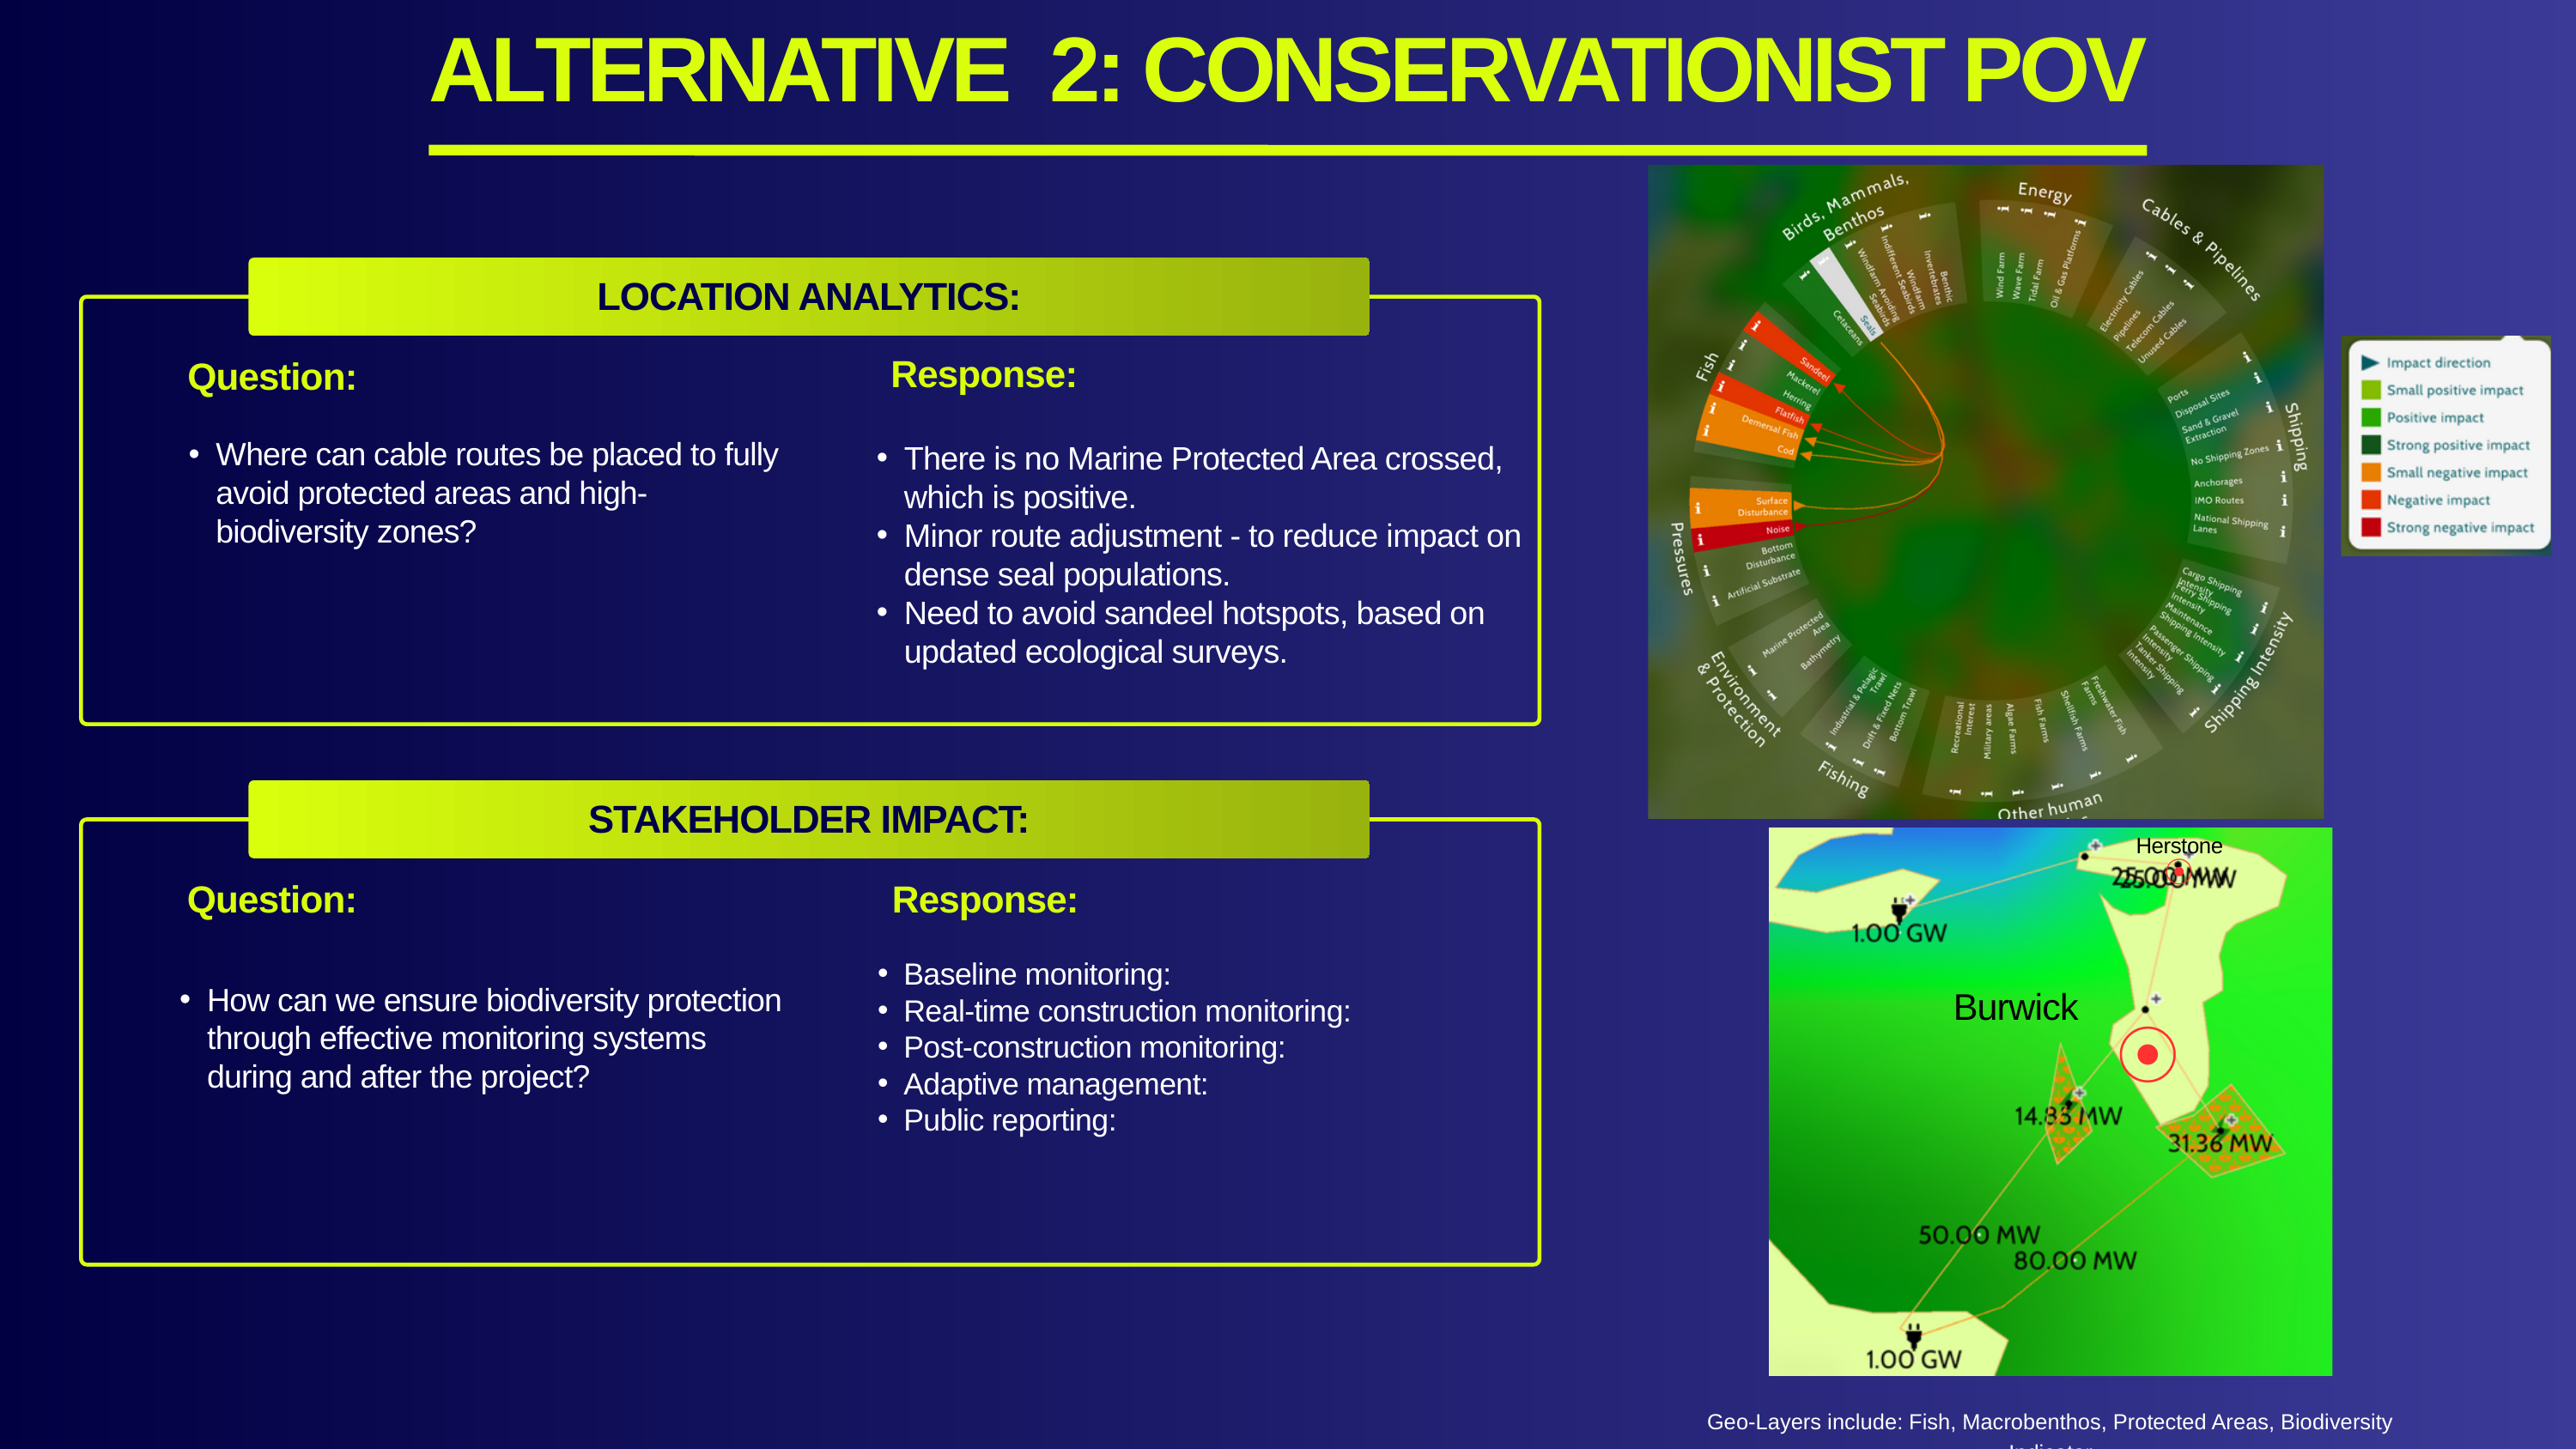

ALTERNATIVE  2: CONSERVATIONIST POV

LOCATION ANALYTICS:

Response:
Question:
Where can cable routes be placed to fully avoid protected areas and high-biodiversity zones?
There is no Marine Protected Area crossed, which is positive.
Minor route adjustment - to reduce impact on dense seal populations.
Need to avoid sandeel hotspots, based on updated ecological surveys.

STAKEHOLDER IMPACT:

Herstone
⦿
Question:
Response:
Baseline monitoring:
Real-time construction monitoring:
Post-construction monitoring:
Adaptive management:
Public reporting:
How can we ensure biodiversity protection through effective monitoring systems during and after the project?
Burwick
⦿
Geo-Layers include: Fish, Macrobenthos, Protected Areas, Biodiversity Indicator